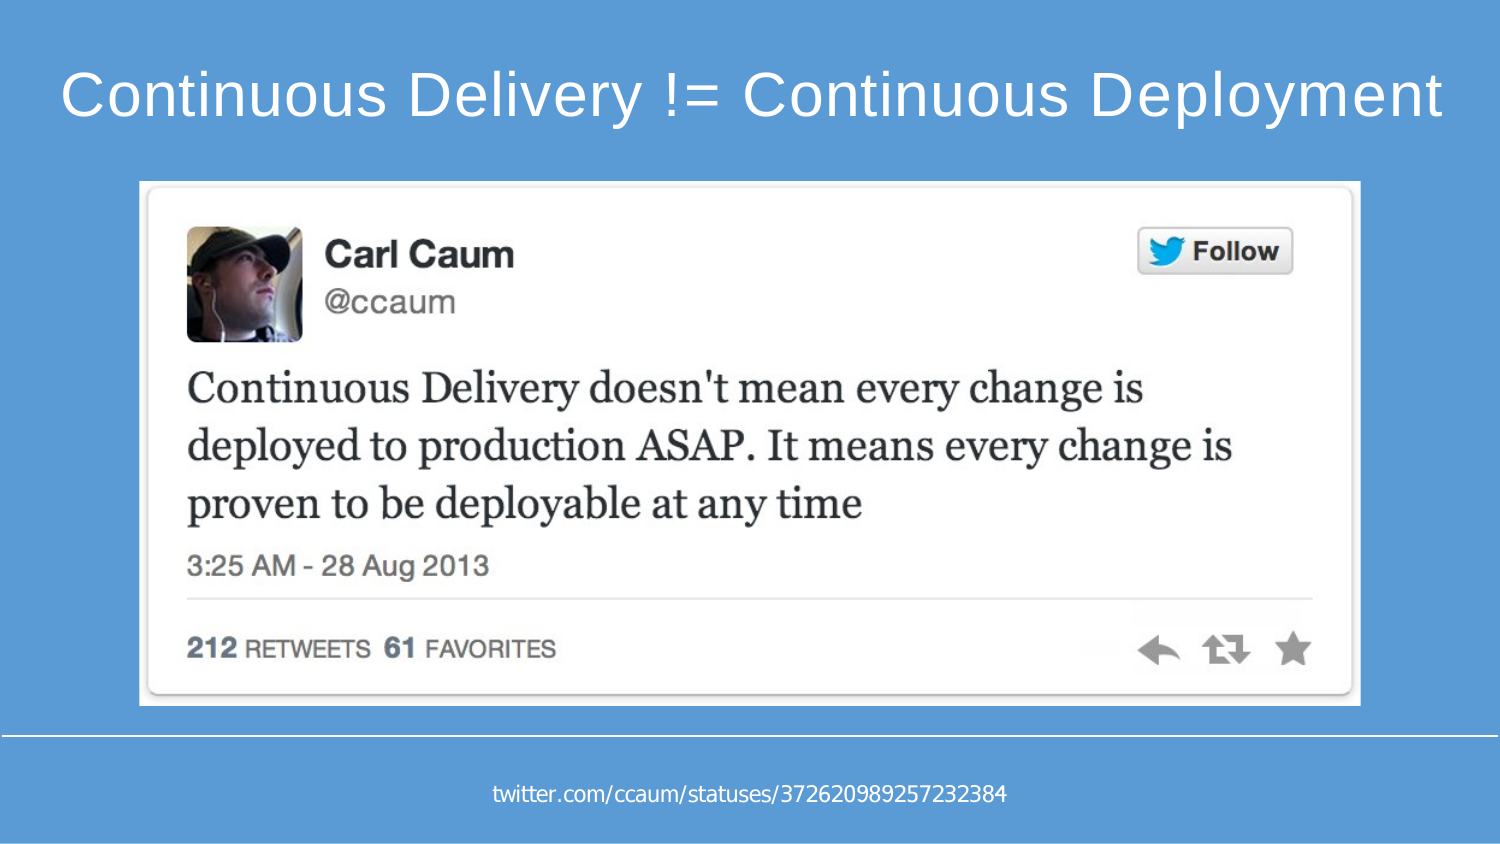

# Continuous Delivery != Continuous Deployment

twitter.com/ccaum/statuses/372620989257232384